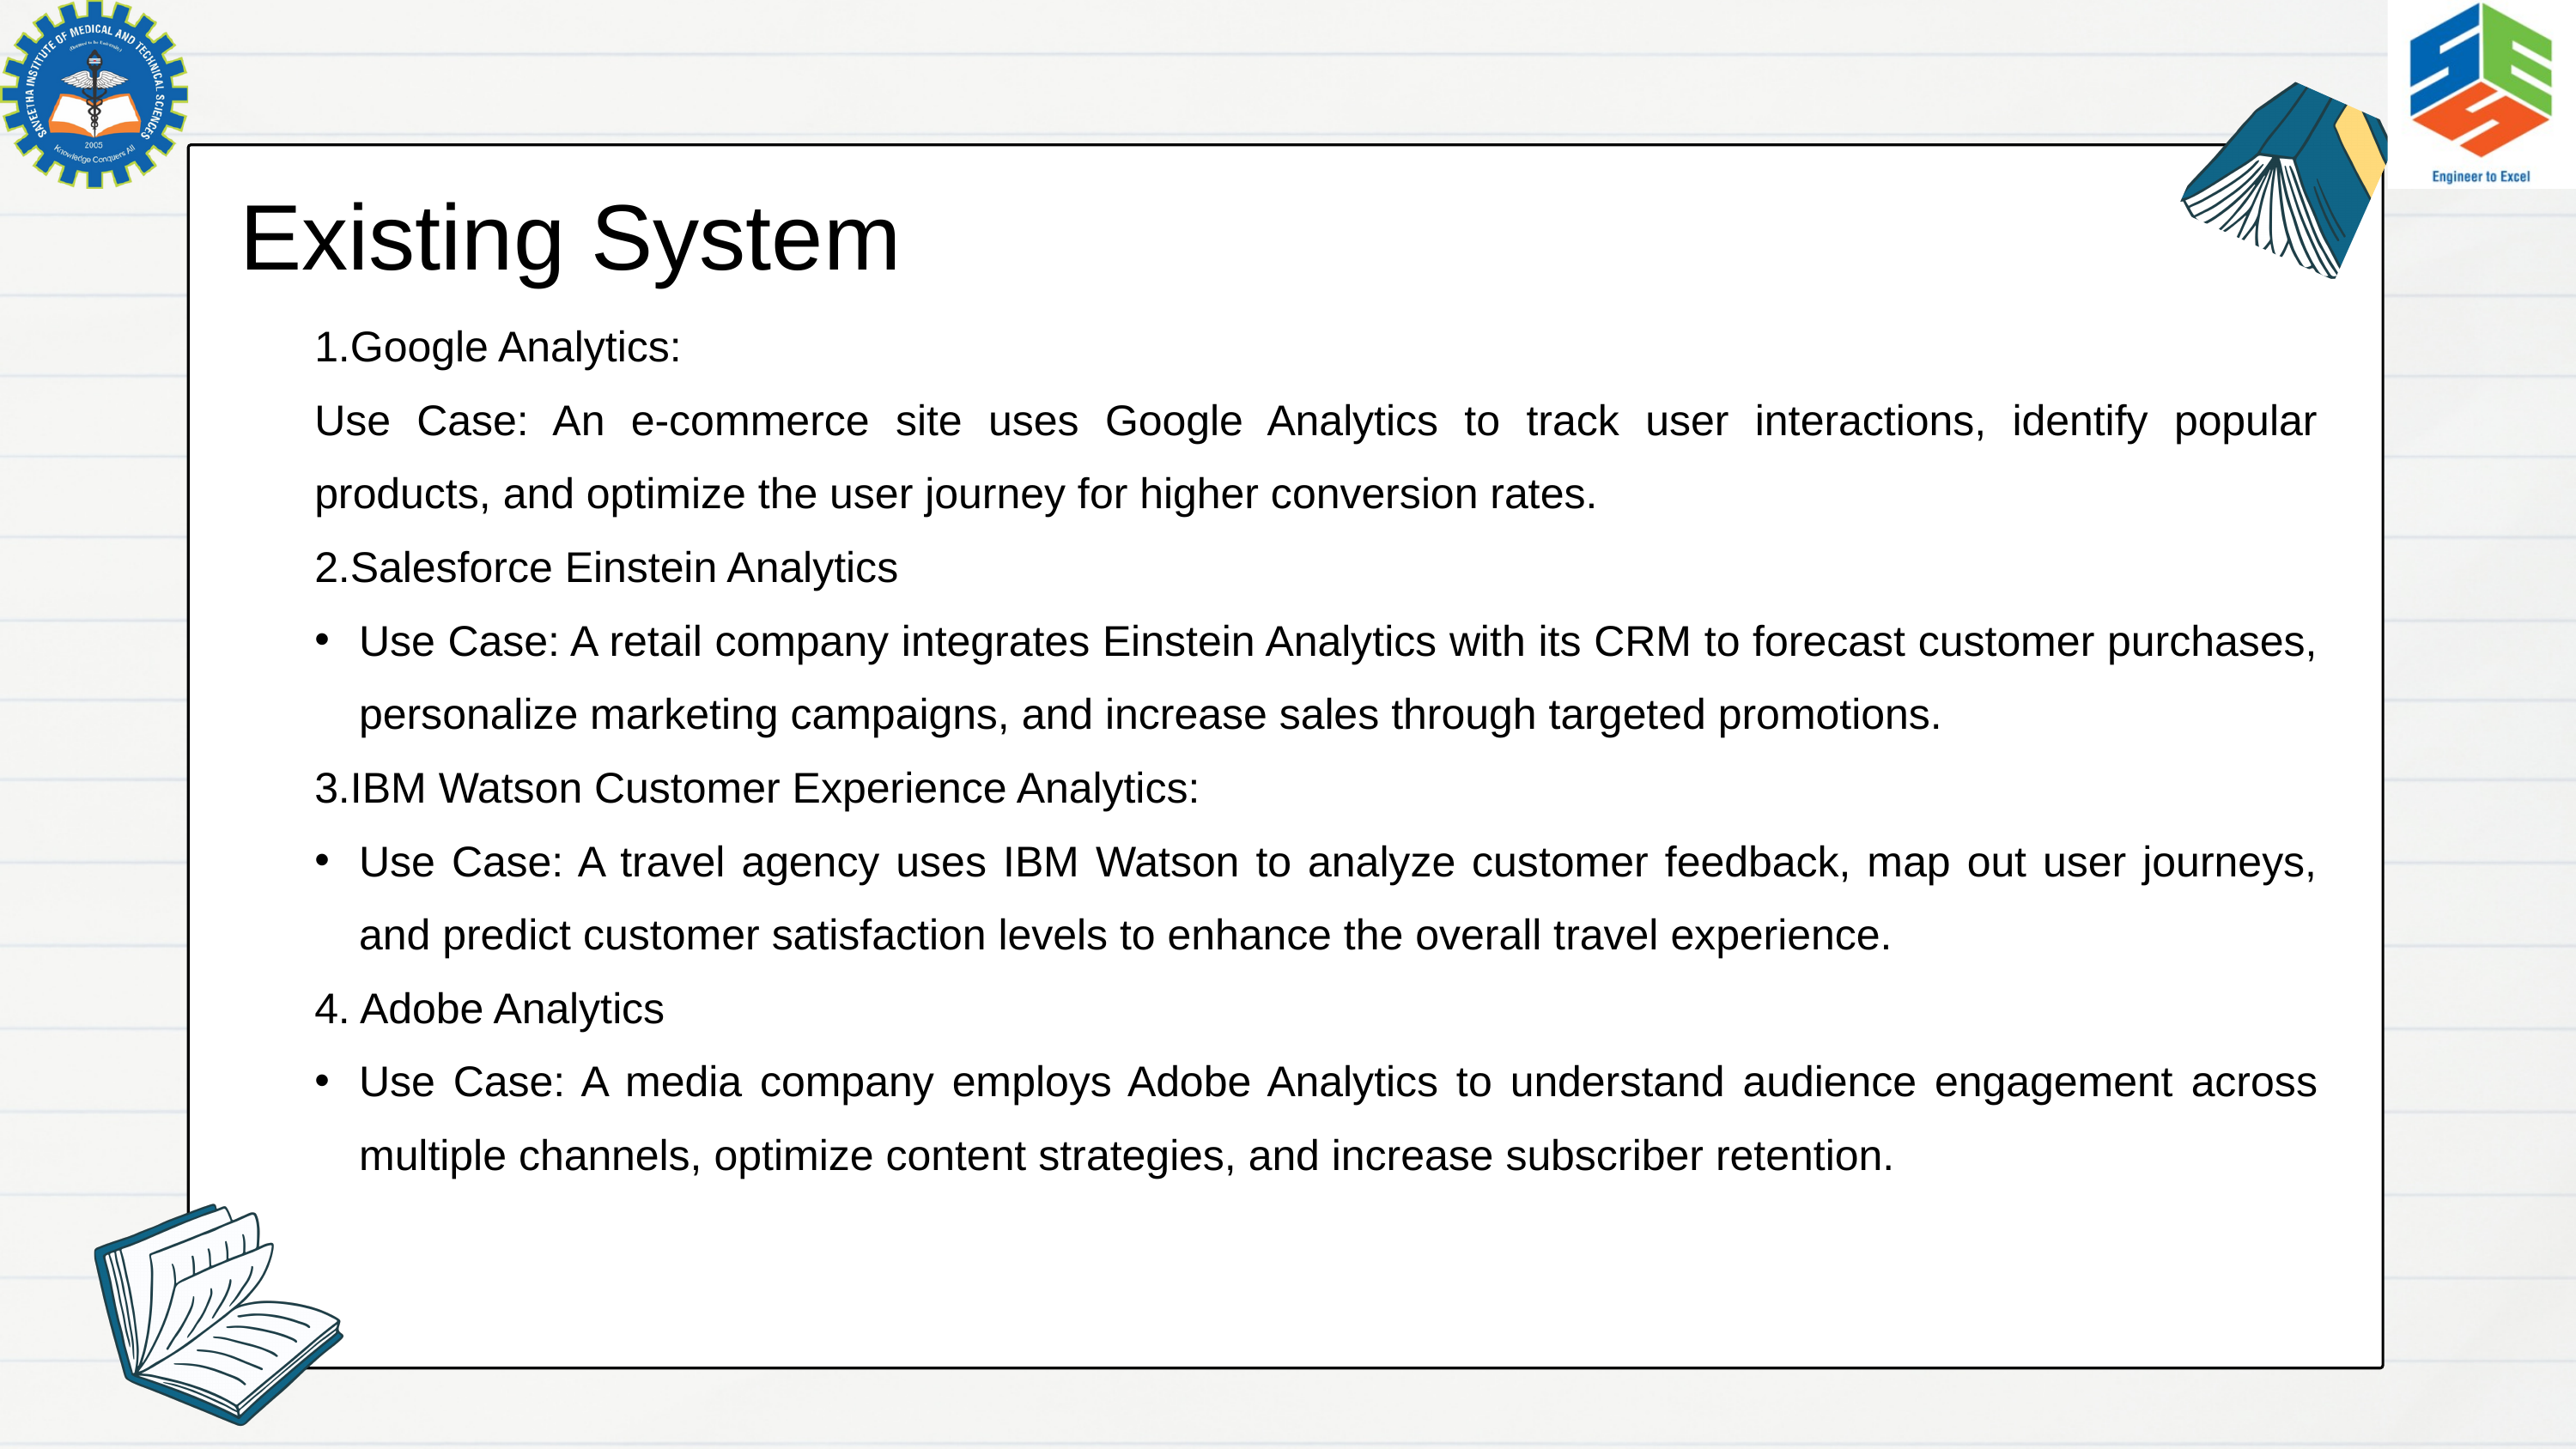

Existing System
1.Google Analytics:
Use Case: An e-commerce site uses Google Analytics to track user interactions, identify popular products, and optimize the user journey for higher conversion rates.
2.Salesforce Einstein Analytics
Use Case: A retail company integrates Einstein Analytics with its CRM to forecast customer purchases, personalize marketing campaigns, and increase sales through targeted promotions.
3.IBM Watson Customer Experience Analytics:
Use Case: A travel agency uses IBM Watson to analyze customer feedback, map out user journeys, and predict customer satisfaction levels to enhance the overall travel experience.
4. Adobe Analytics
Use Case: A media company employs Adobe Analytics to understand audience engagement across multiple channels, optimize content strategies, and increase subscriber retention.